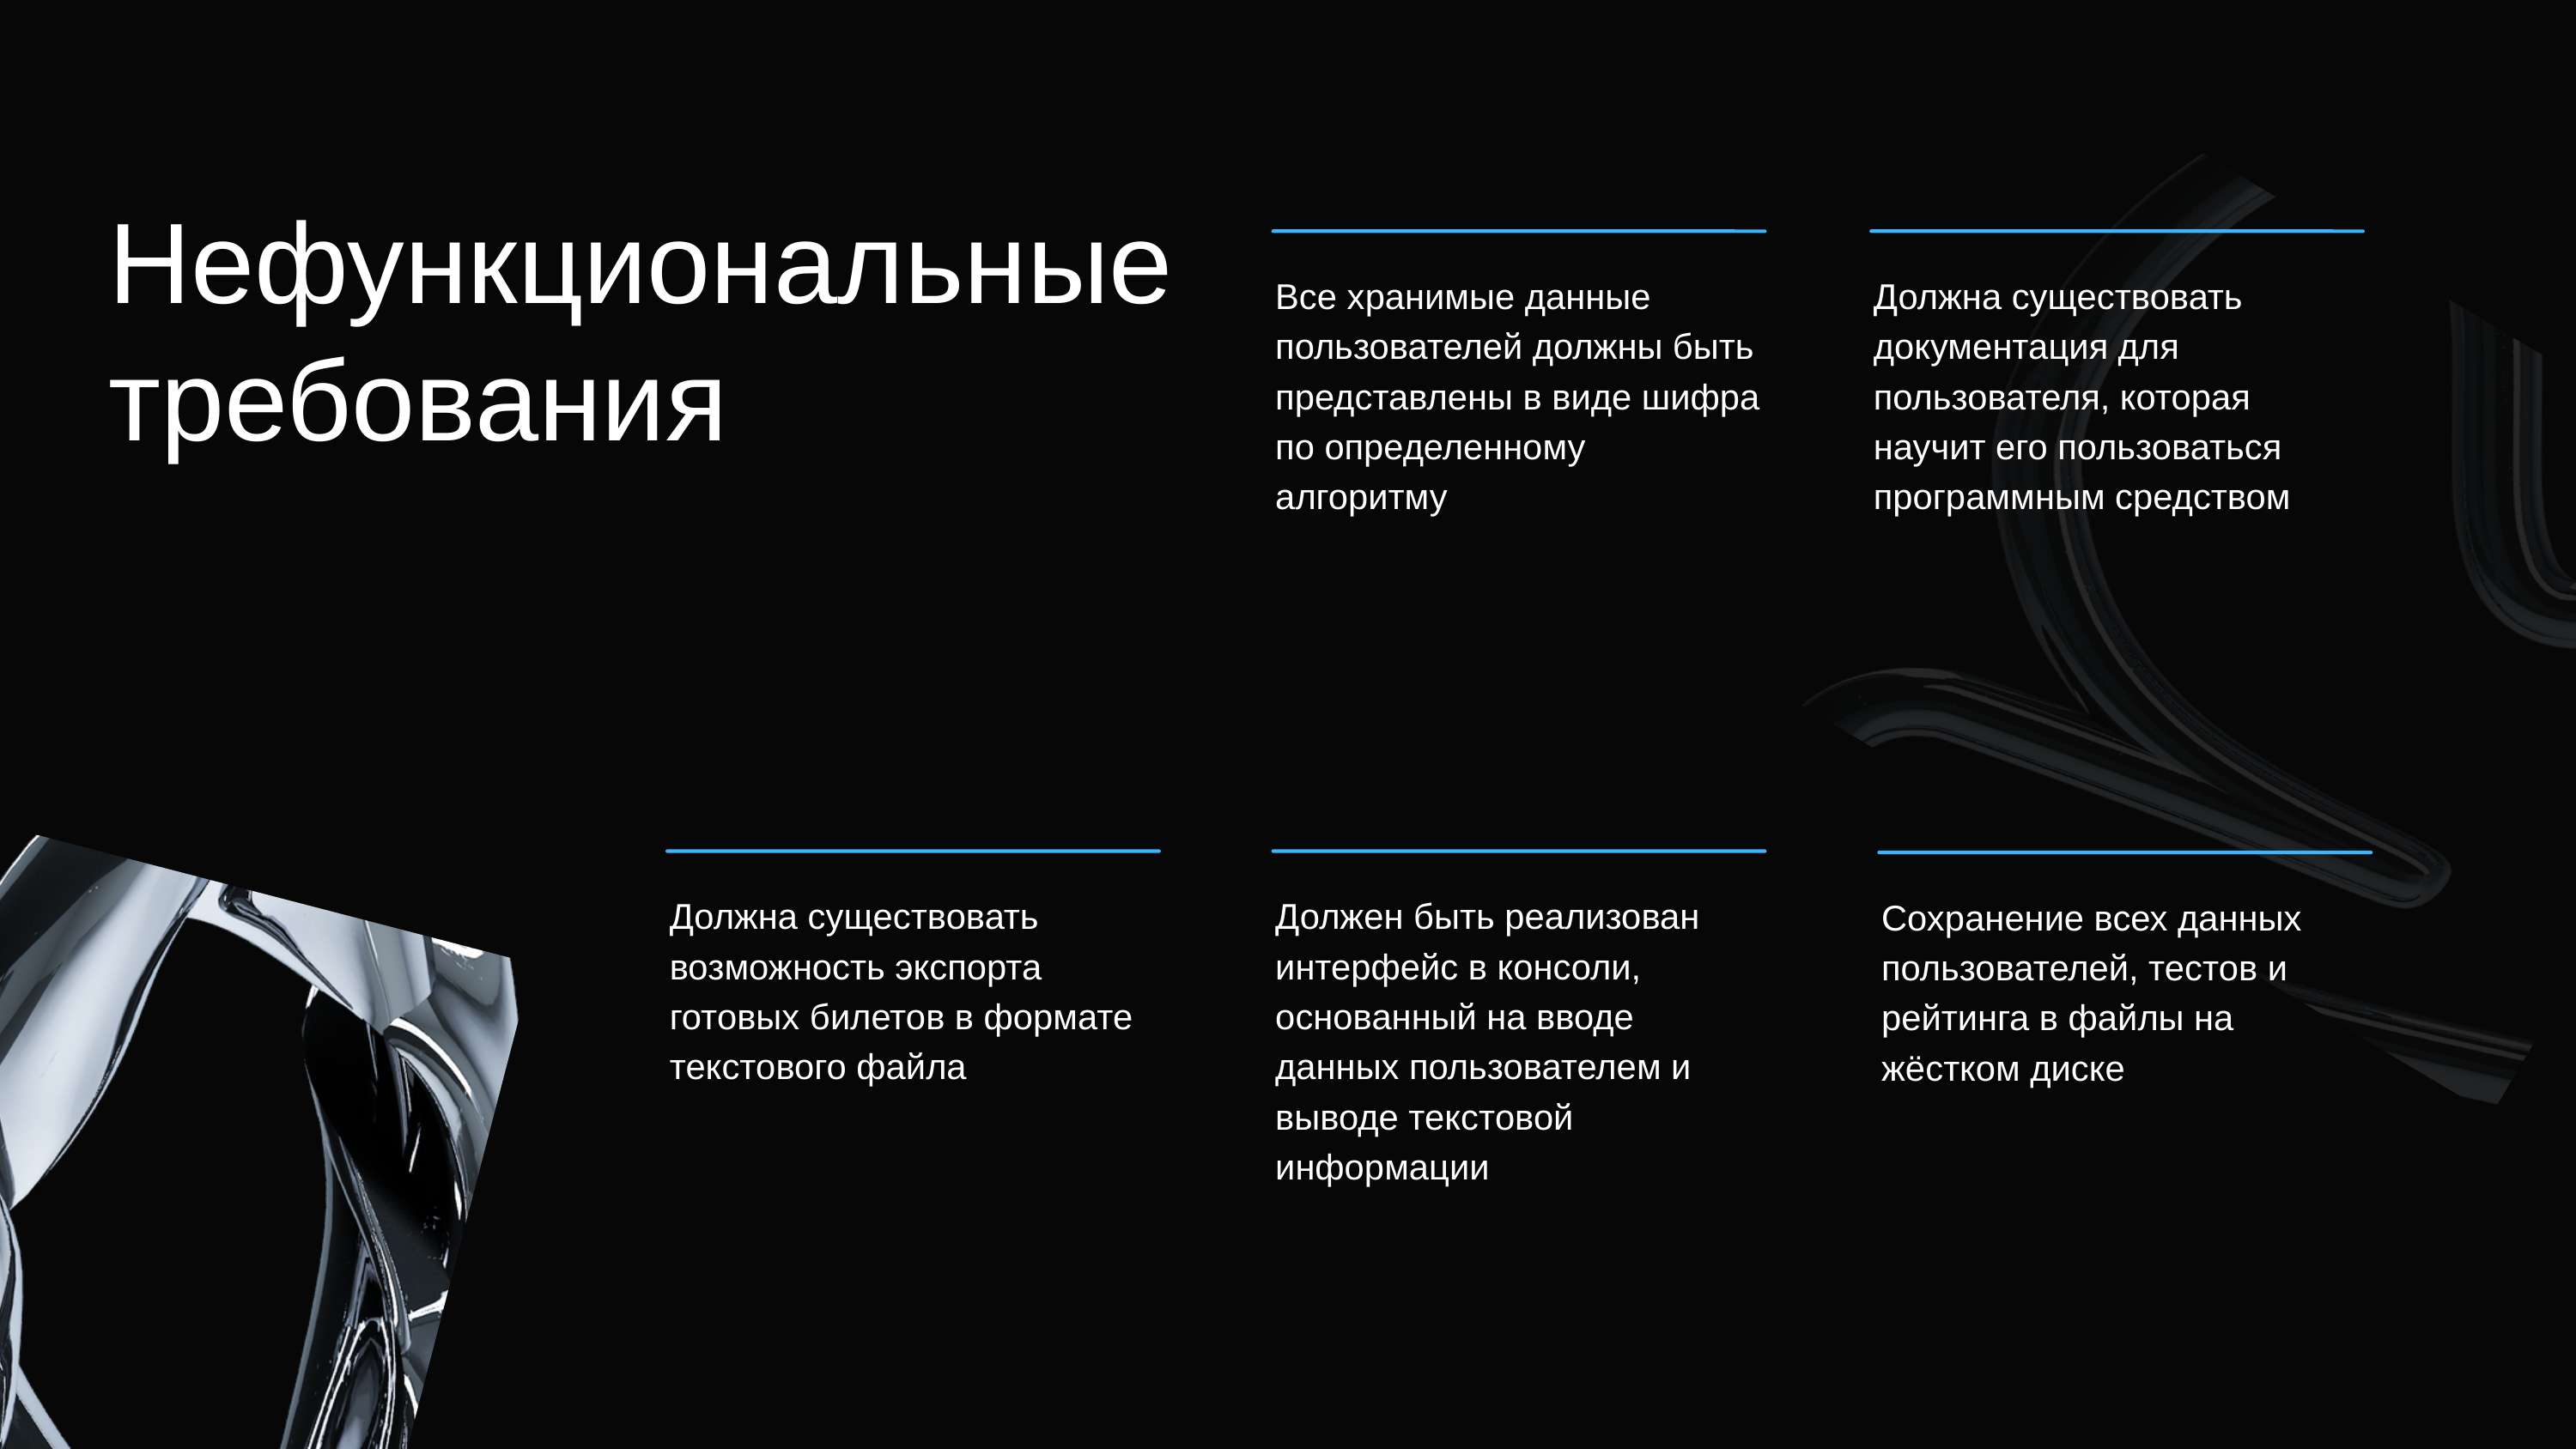

Все хранимые данные пользователей должны быть представлены в виде шифра по определенному алгоритму

Должна существовать документация для пользователя, которая научит его пользоваться программным средством

Нефункциональные требования

Должна существовать возможность экспорта готовых билетов в формате текстового файла

Должен быть реализован интерфейс в консоли, основанный на вводе данных пользователем и выводе текстовой информации

Сохранение всех данных пользователей, тестов и рейтинга в файлы на жёстком диске